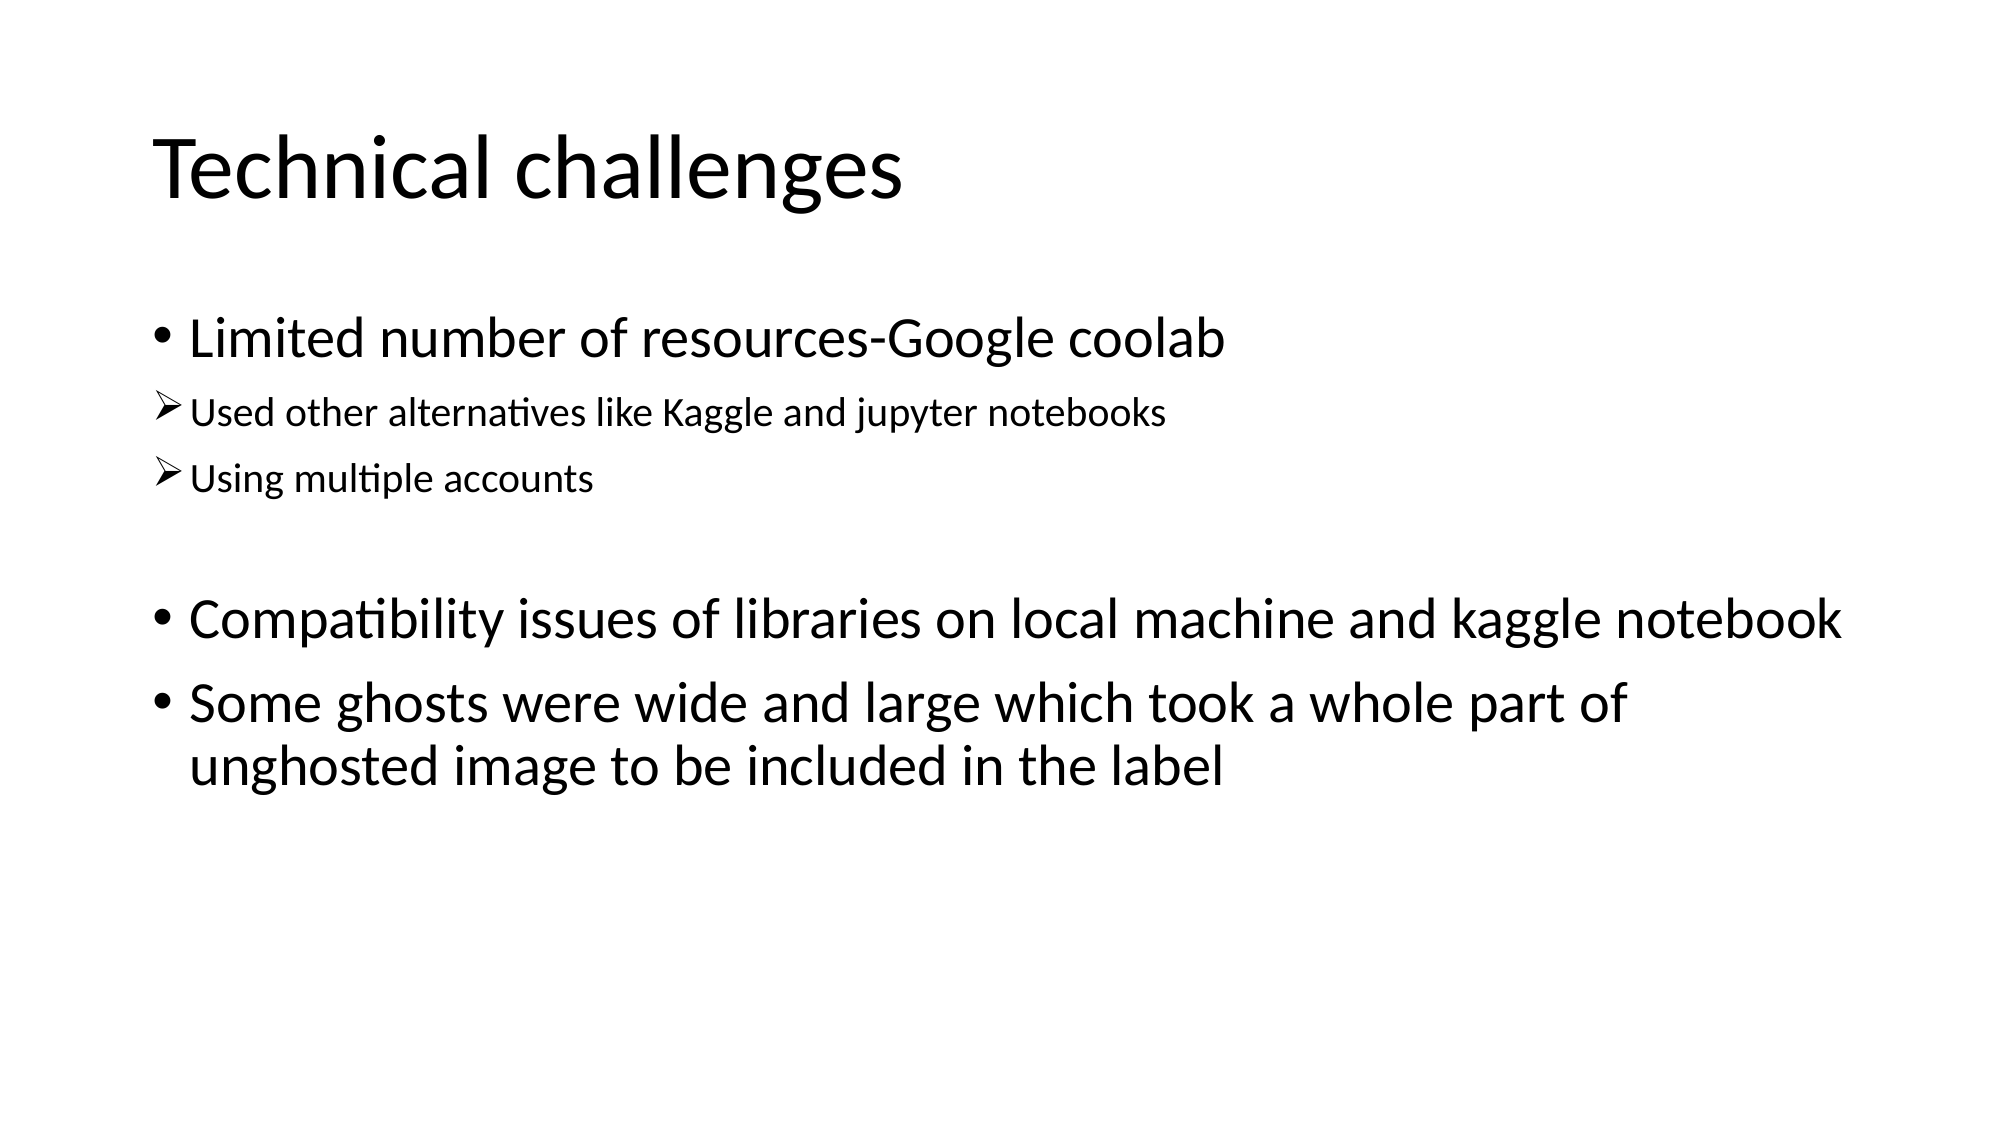

# Technical challenges
Limited number of resources-Google coolab
Used other alternatives like Kaggle and jupyter notebooks
Using multiple accounts

Compatibility issues of libraries on local machine and kaggle notebook
Some ghosts were wide and large which took a whole part of unghosted image to be included in the label